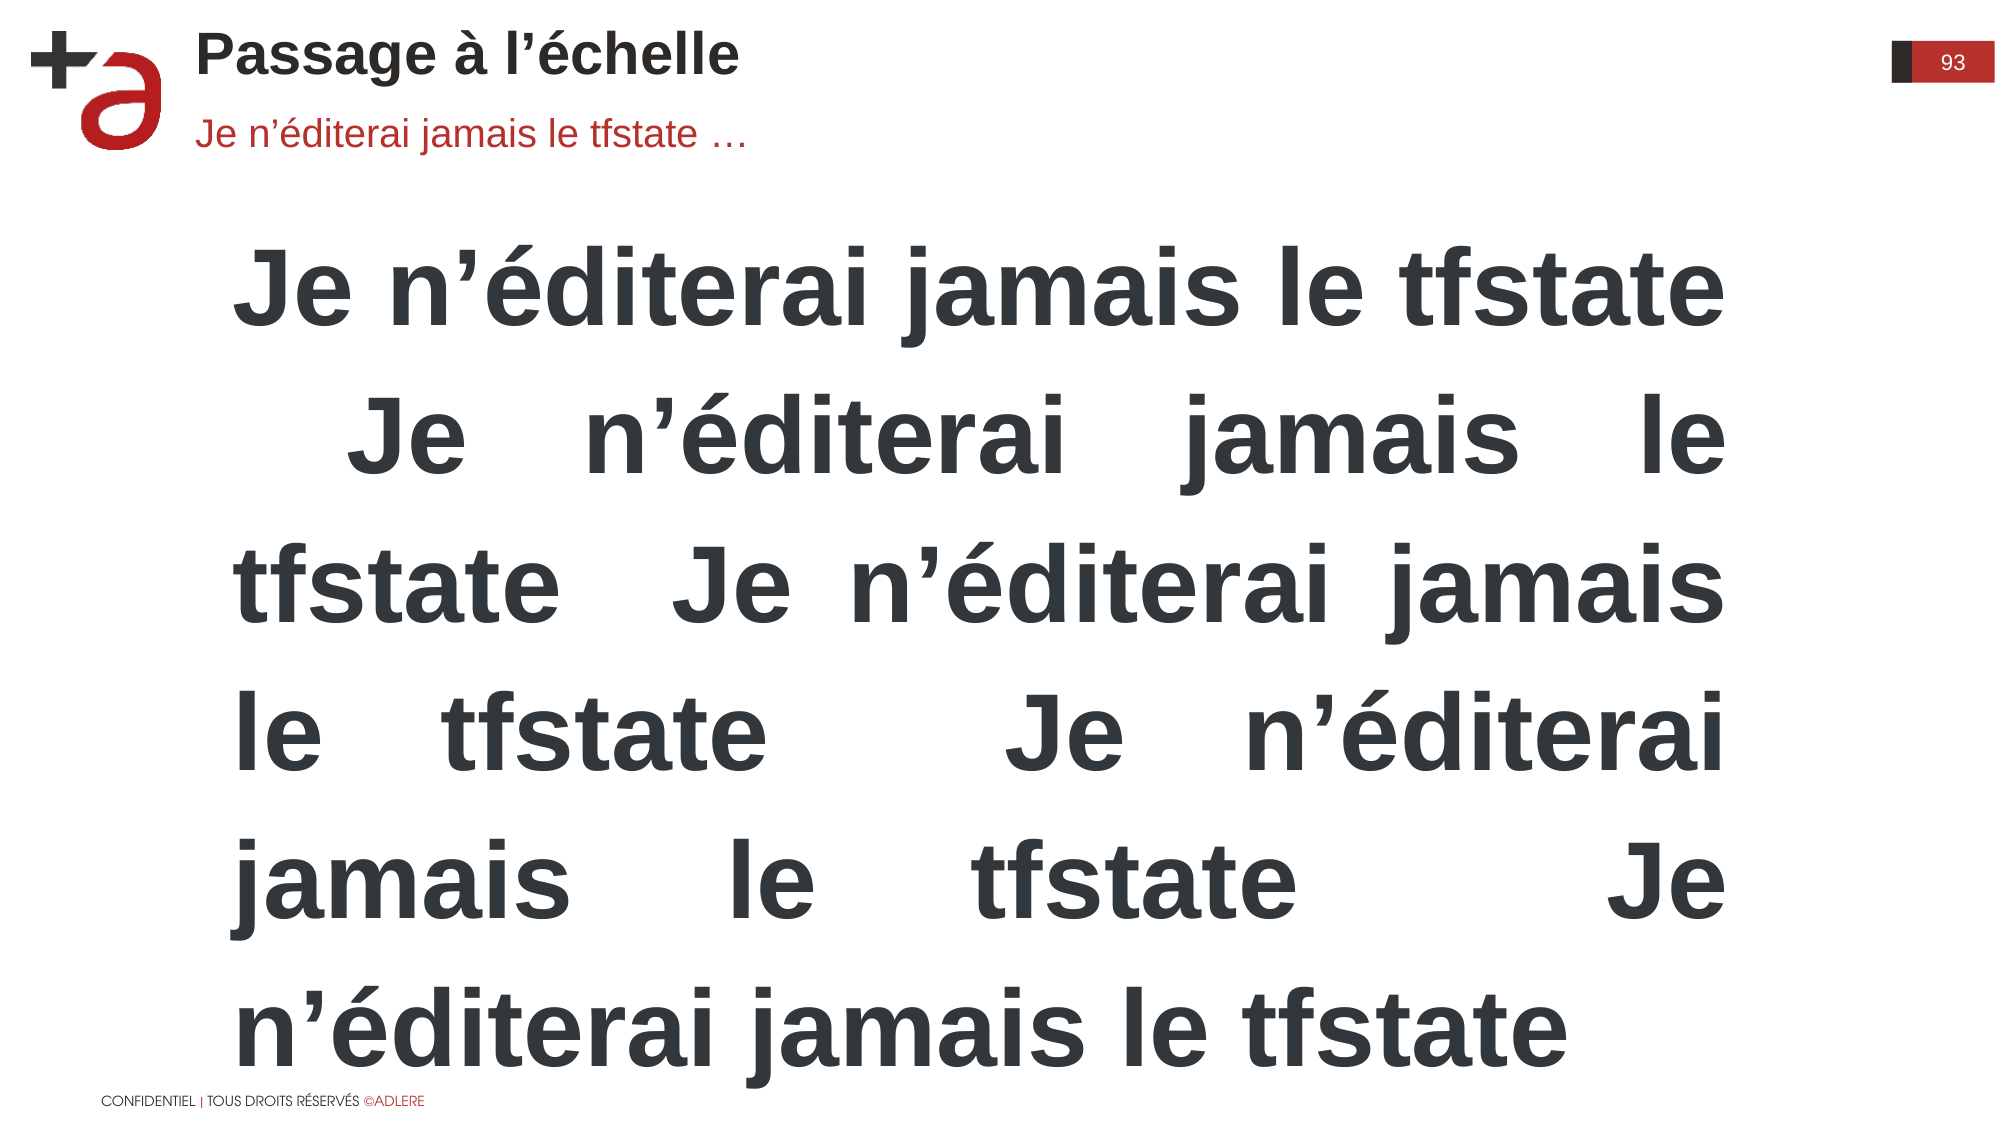

# Passage à l’échelle
93
Je n’éditerai jamais le tfstate …
Je n’éditerai jamais le tfstate  Je n’éditerai jamais le tfstate  Je n’éditerai jamais le tfstate  Je n’éditerai jamais le tfstate  Je n’éditerai jamais le tfstate